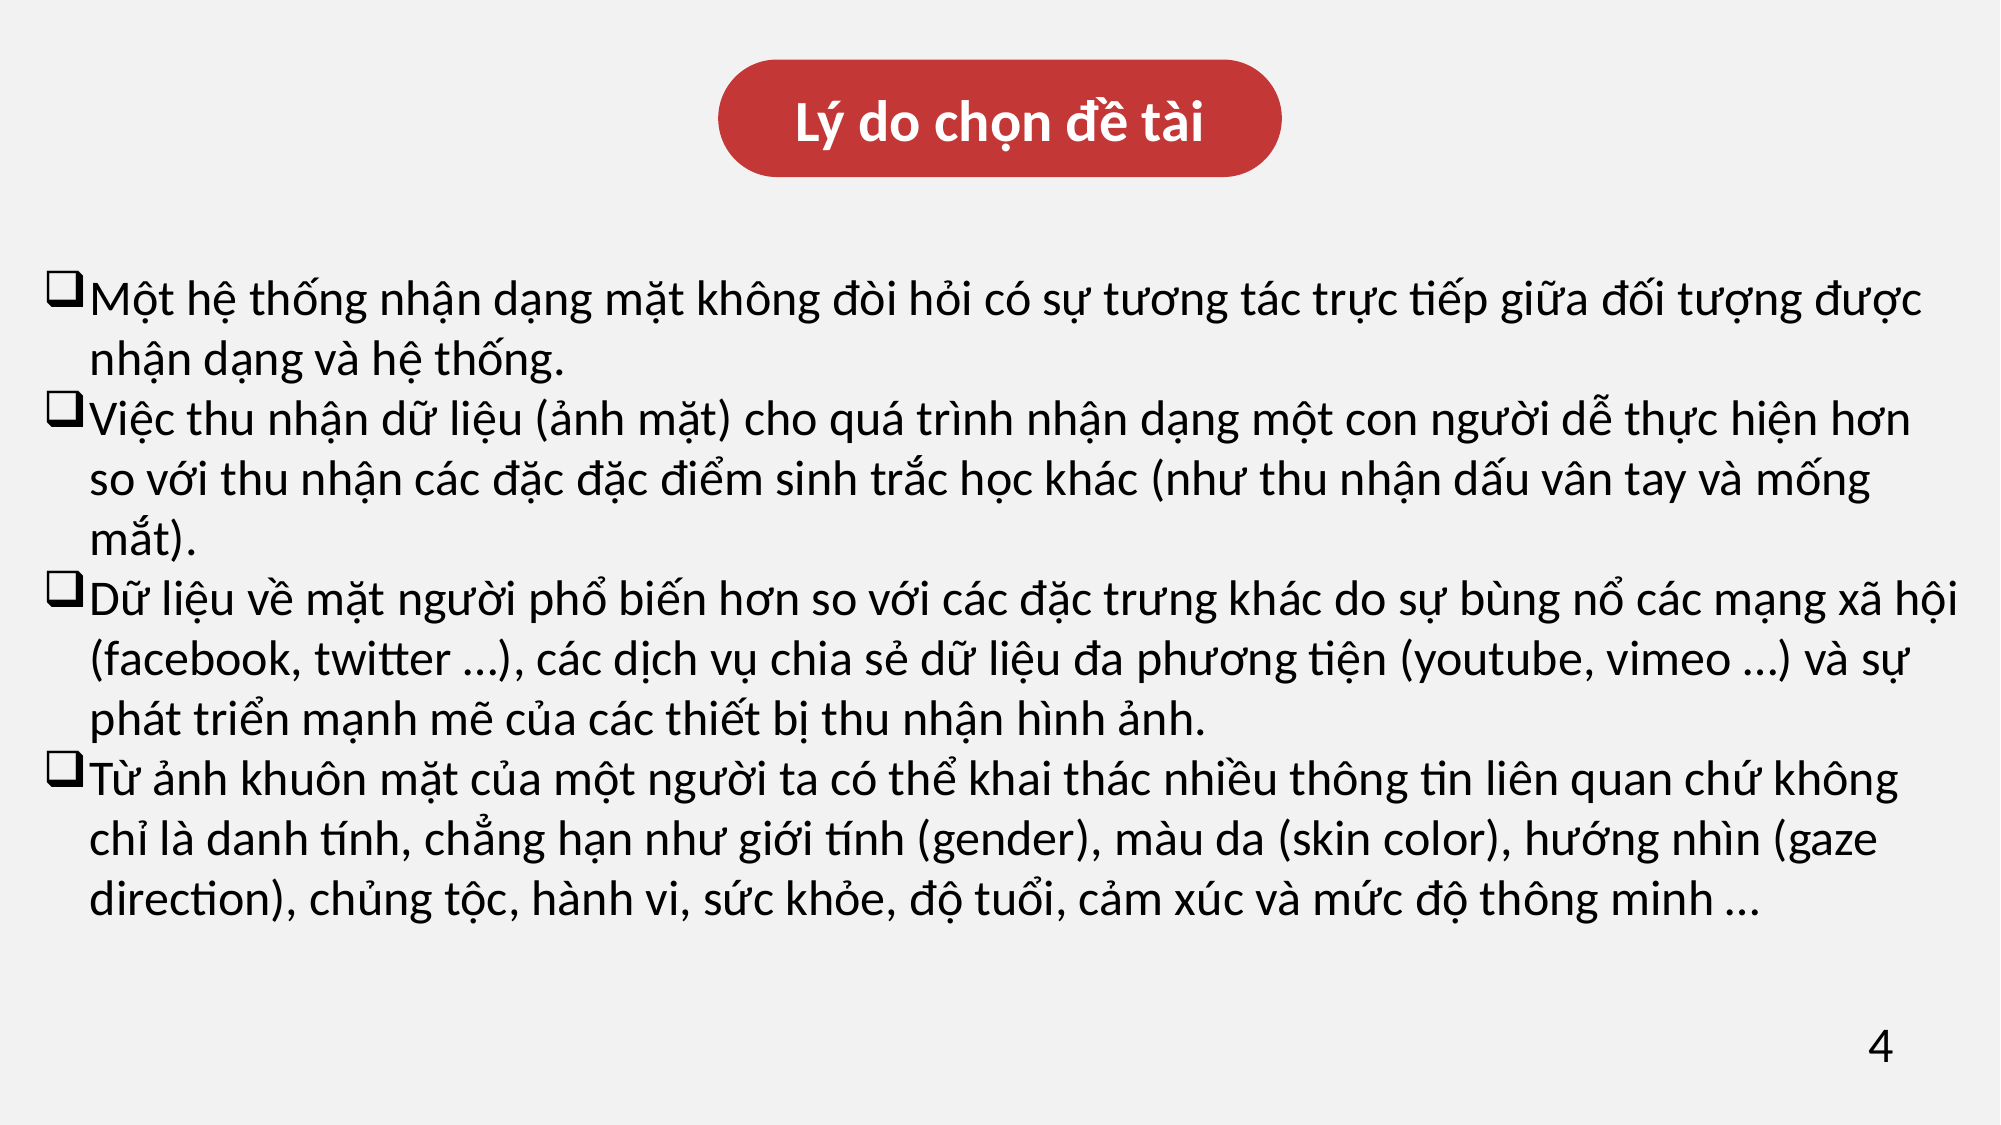

Lý do chọn đề tài
Một hệ thống nhận dạng mặt không đòi hỏi có sự tương tác trực tiếp giữa đối tượng được nhận dạng và hệ thống.
Việc thu nhận dữ liệu (ảnh mặt) cho quá trình nhận dạng một con người dễ thực hiện hơn so với thu nhận các đặc đặc điểm sinh trắc học khác (như thu nhận dấu vân tay và mống mắt).
Dữ liệu về mặt người phổ biến hơn so với các đặc trưng khác do sự bùng nổ các mạng xã hội (facebook, twitter …), các dịch vụ chia sẻ dữ liệu đa phương tiện (youtube, vimeo …) và sự phát triển mạnh mẽ của các thiết bị thu nhận hình ảnh.
Từ ảnh khuôn mặt của một người ta có thể khai thác nhiều thông tin liên quan chứ không chỉ là danh tính, chẳng hạn như giới tính (gender), màu da (skin color), hướng nhìn (gaze direction), chủng tộc, hành vi, sức khỏe, độ tuổi, cảm xúc và mức độ thông minh …
4